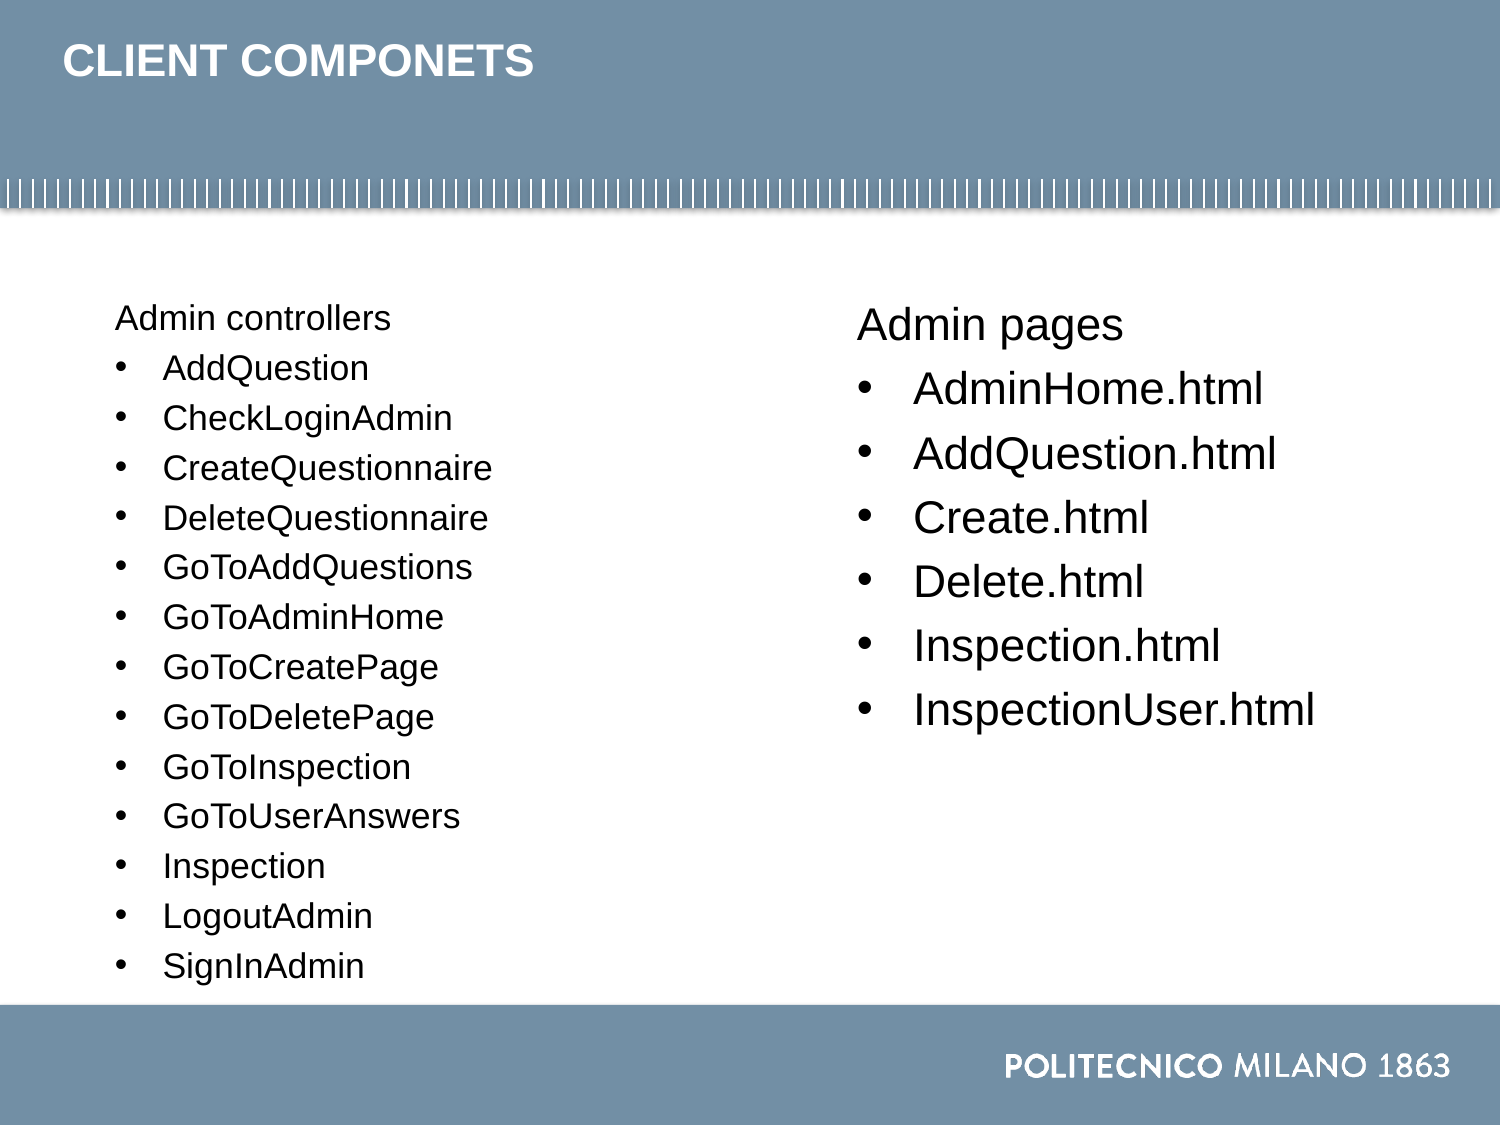

# CLIENT COMPONETS
Admin pages
AdminHome.html
AddQuestion.html
Create.html
Delete.html
Inspection.html
InspectionUser.html

Admin controllers
AddQuestion
CheckLoginAdmin
CreateQuestionnaire
DeleteQuestionnaire
GoToAddQuestions
GoToAdminHome
GoToCreatePage
GoToDeletePage
GoToInspection
GoToUserAnswers
Inspection
LogoutAdmin
SignInAdmin